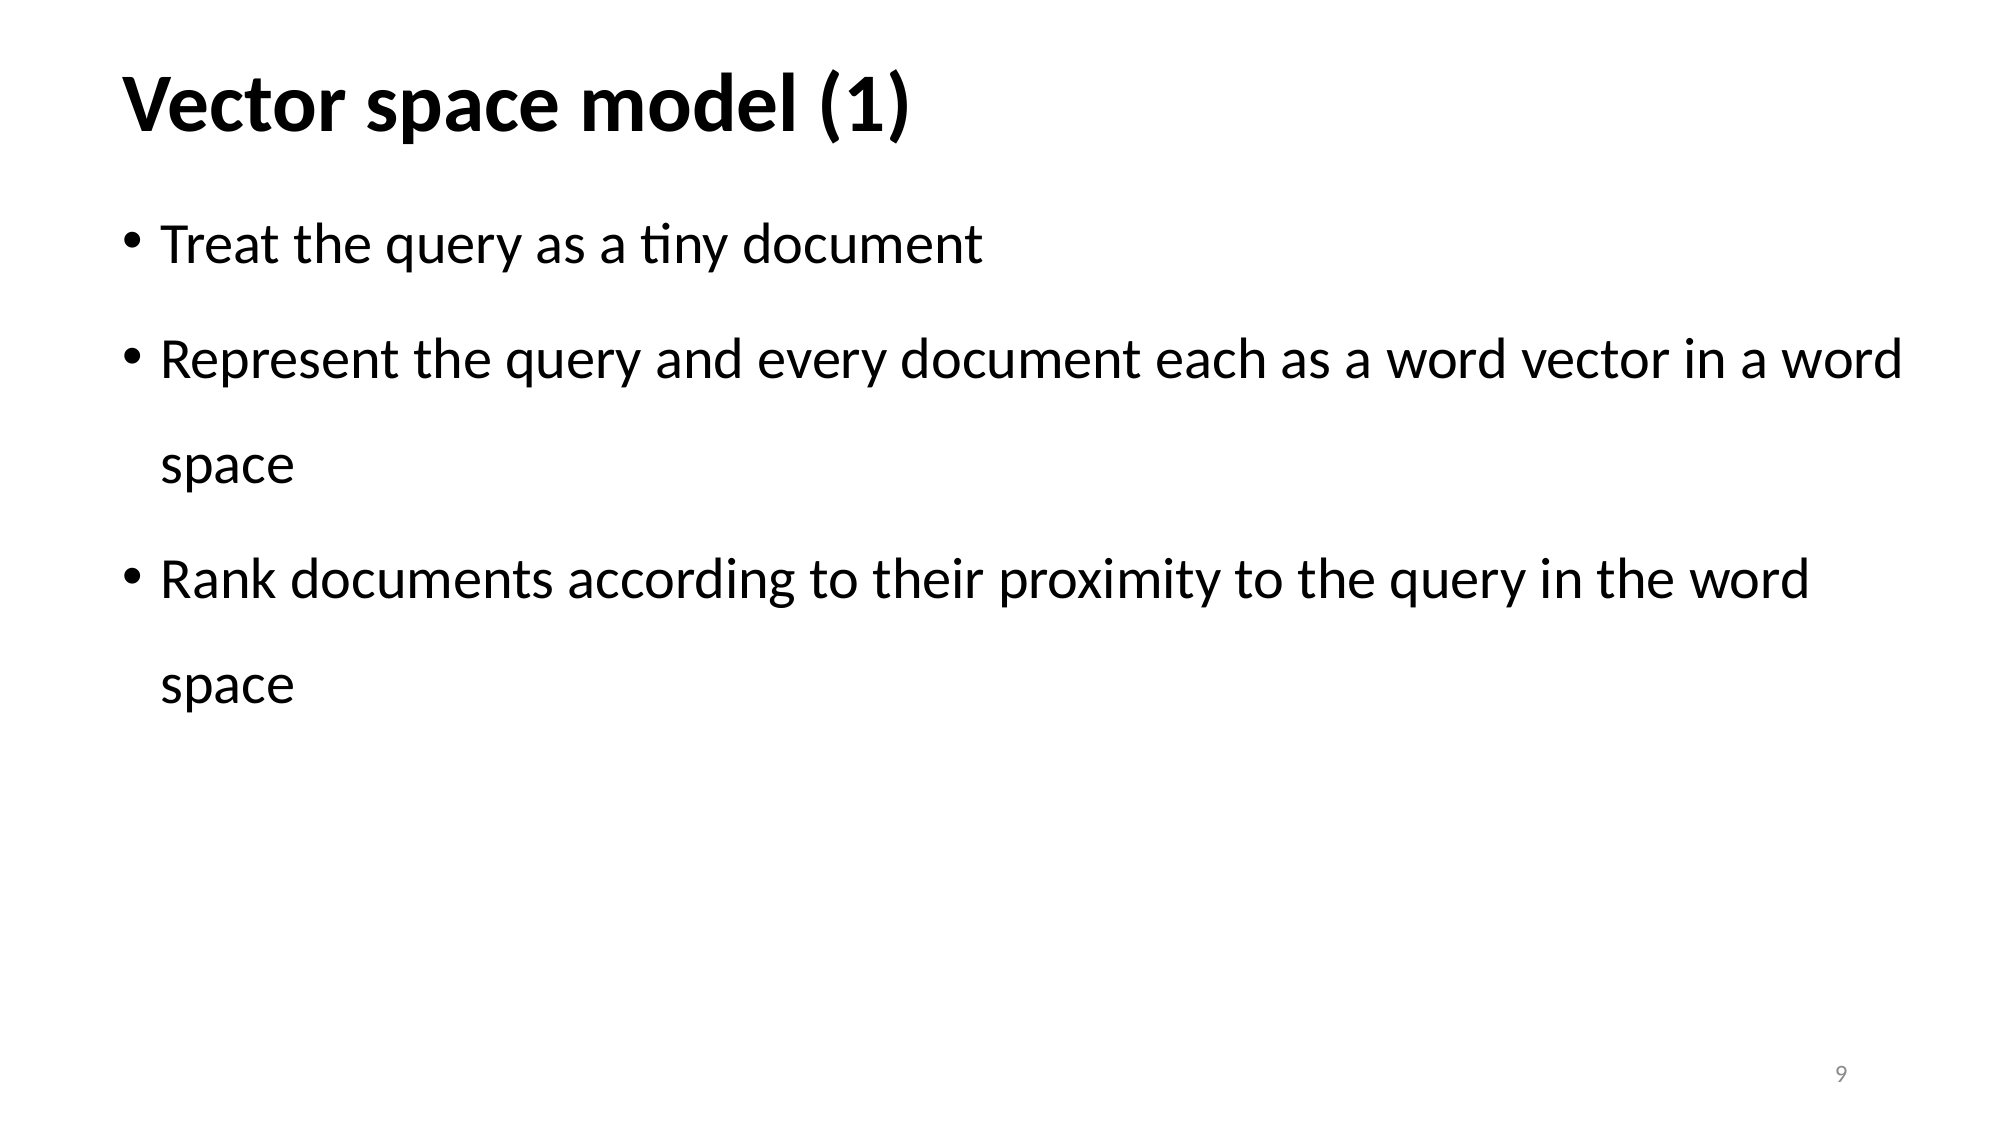

# Vector space model (1)
Treat the query as a tiny document
Represent the query and every document each as a word vector in a word space
Rank documents according to their proximity to the query in the word space
9